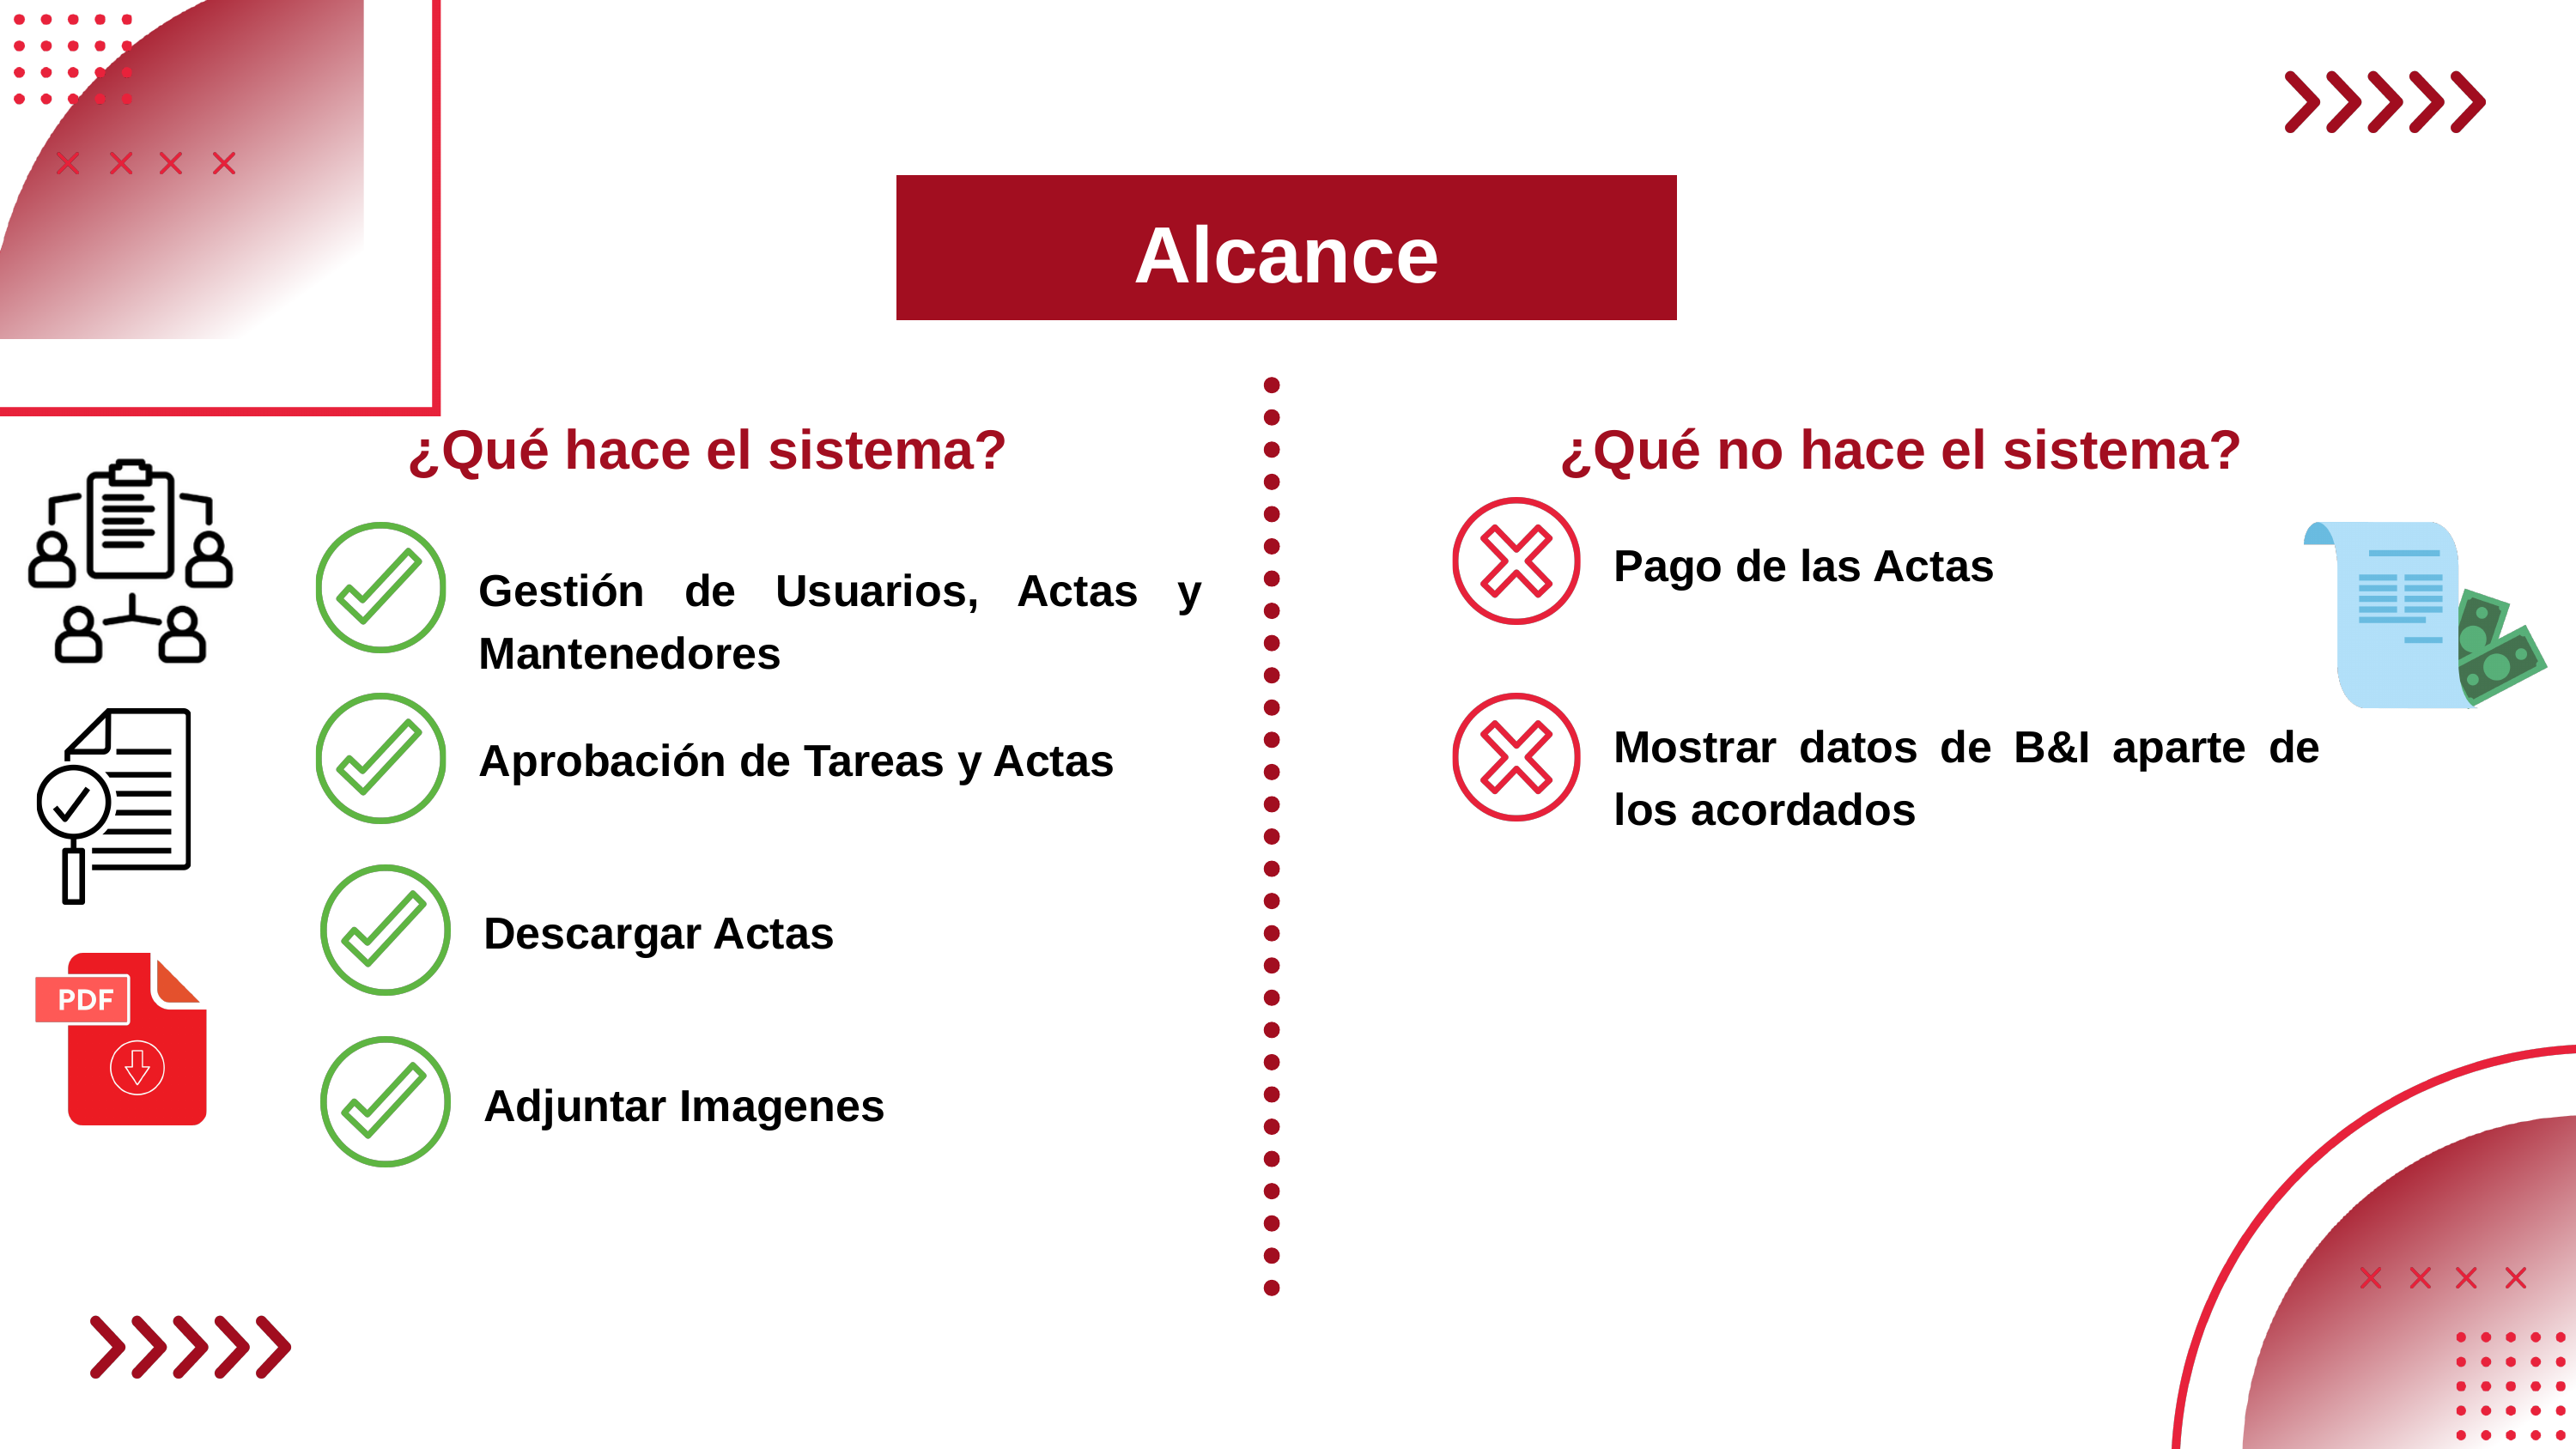

Alcance

¿Qué hace el sistema?
¿Qué no hace el sistema?

Pago de las Actas
Gestión de Usuarios, Actas y Mantenedores

Mostrar datos de B&I aparte de los acordados
Aprobación de Tareas y Actas

Descargar Actas

Adjuntar Imagenes